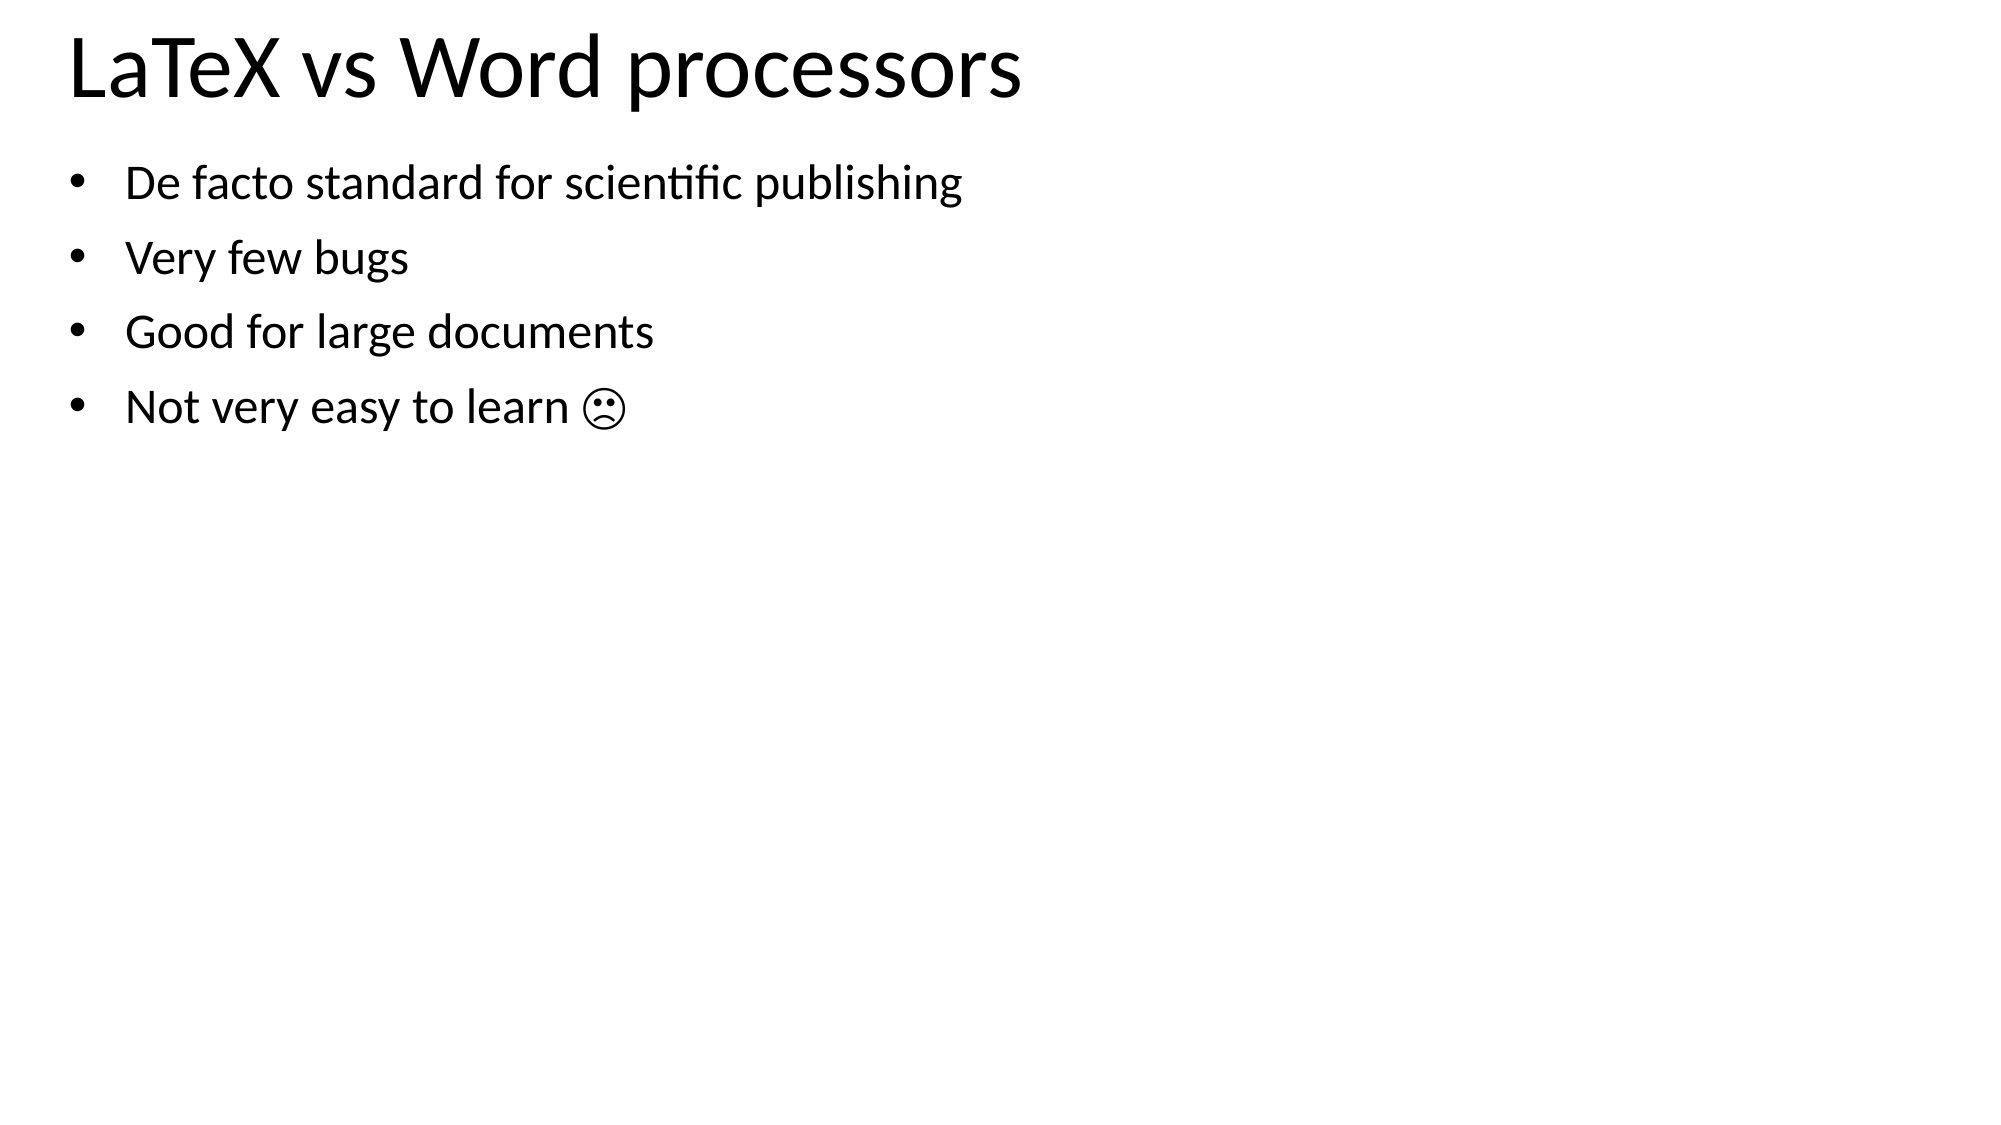

LaTeX vs Word processors
De facto standard for scientific publishing
Very few bugs
Good for large documents
Not very easy to learn 🙁